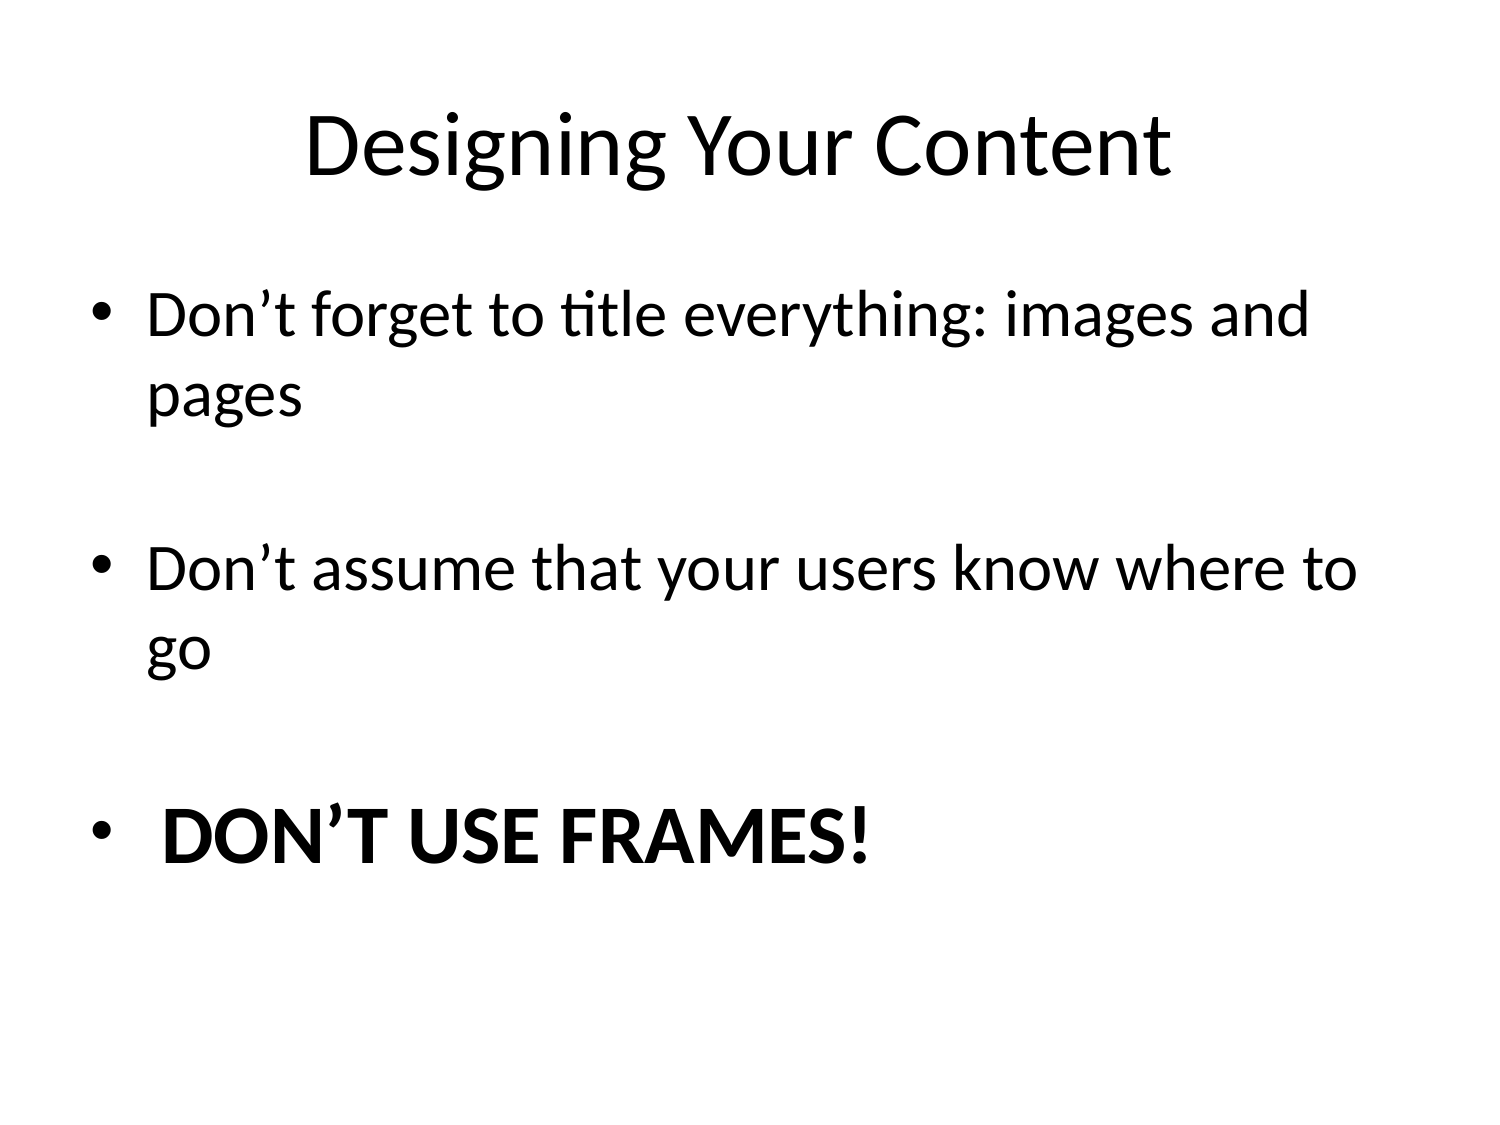

# Designing Your Content
Don’t forget to title everything: images and pages
Don’t assume that your users know where to go
 DON’T USE FRAMES!